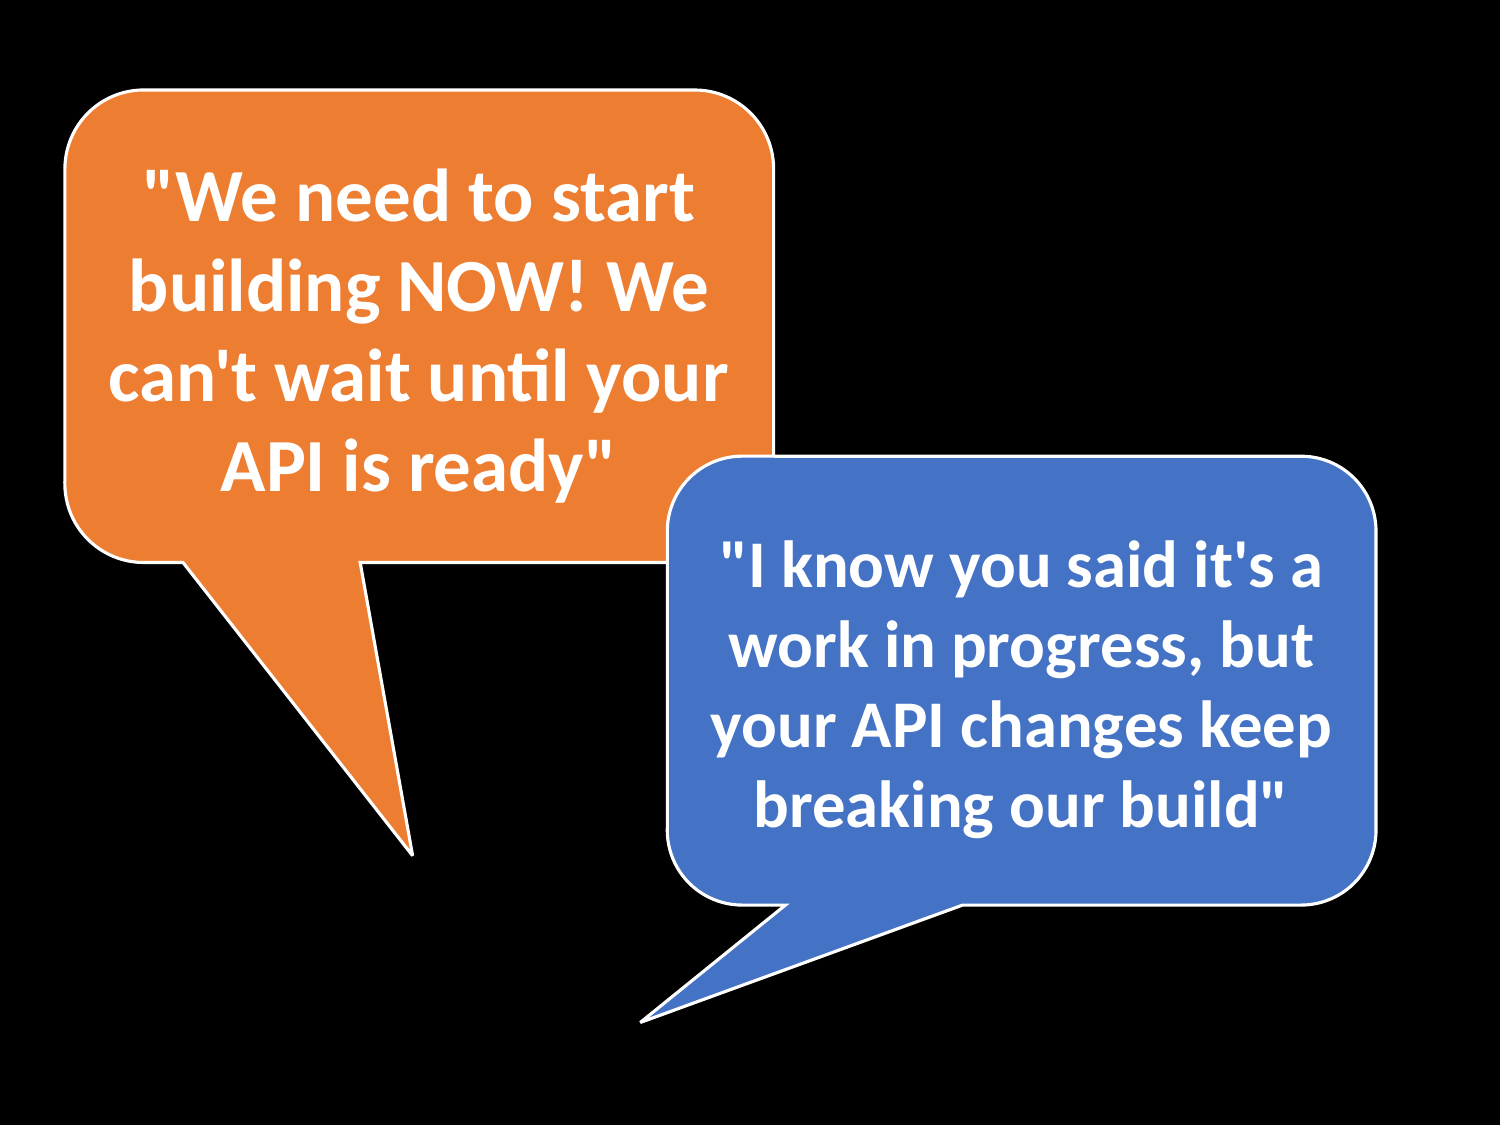

"We need to start building NOW! We can't wait until your API is ready"
"I know you said it's a work in progress, but your API changes keep breaking our build"